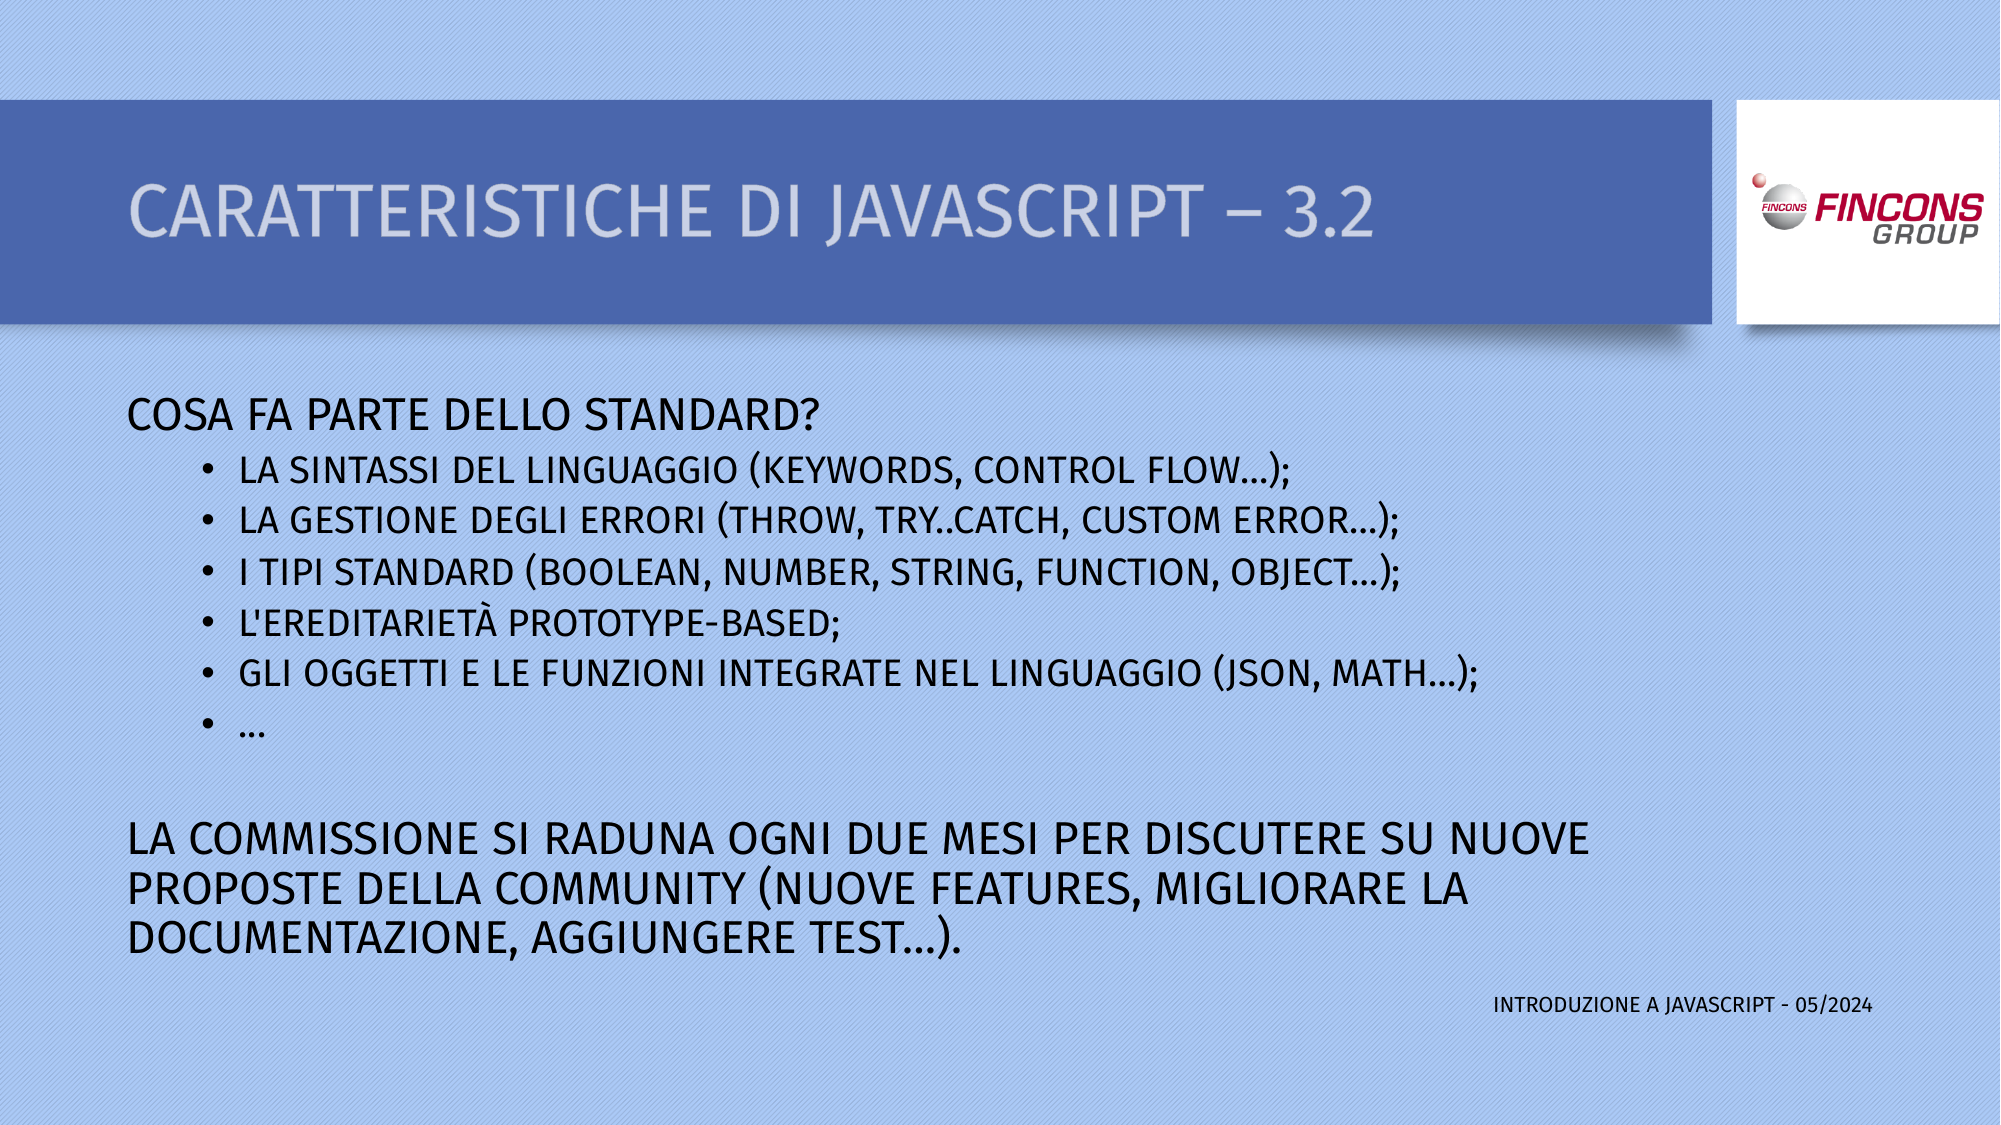

# CARATTERISTICHE DI JAVASCRIPT – 3.2
COSA FA PARTE DELLO STANDARD?
LA SINTASSI DEL LINGUAGGIO (KEYWORDS, CONTROL FLOW…);
LA GESTIONE DEGLI ERRORI (THROW, TRY..CATCH, CUSTOM ERROR…);
I TIPI STANDARD (BOOLEAN, NUMBER, STRING, FUNCTION, OBJECT…);
L'EREDITARIETÀ PROTOTYPE-BASED;
GLI OGGETTI E LE FUNZIONI INTEGRATE NEL LINGUAGGIO (JSON, MATH…);
...
LA COMMISSIONE SI RADUNA OGNI DUE MESI PER DISCUTERE SU NUOVE PROPOSTE DELLA COMMUNITY (NUOVE FEATURES, MIGLIORARE LA DOCUMENTAZIONE, AGGIUNGERE TEST…).
INTRODUZIONE A JAVASCRIPT - 05/2024